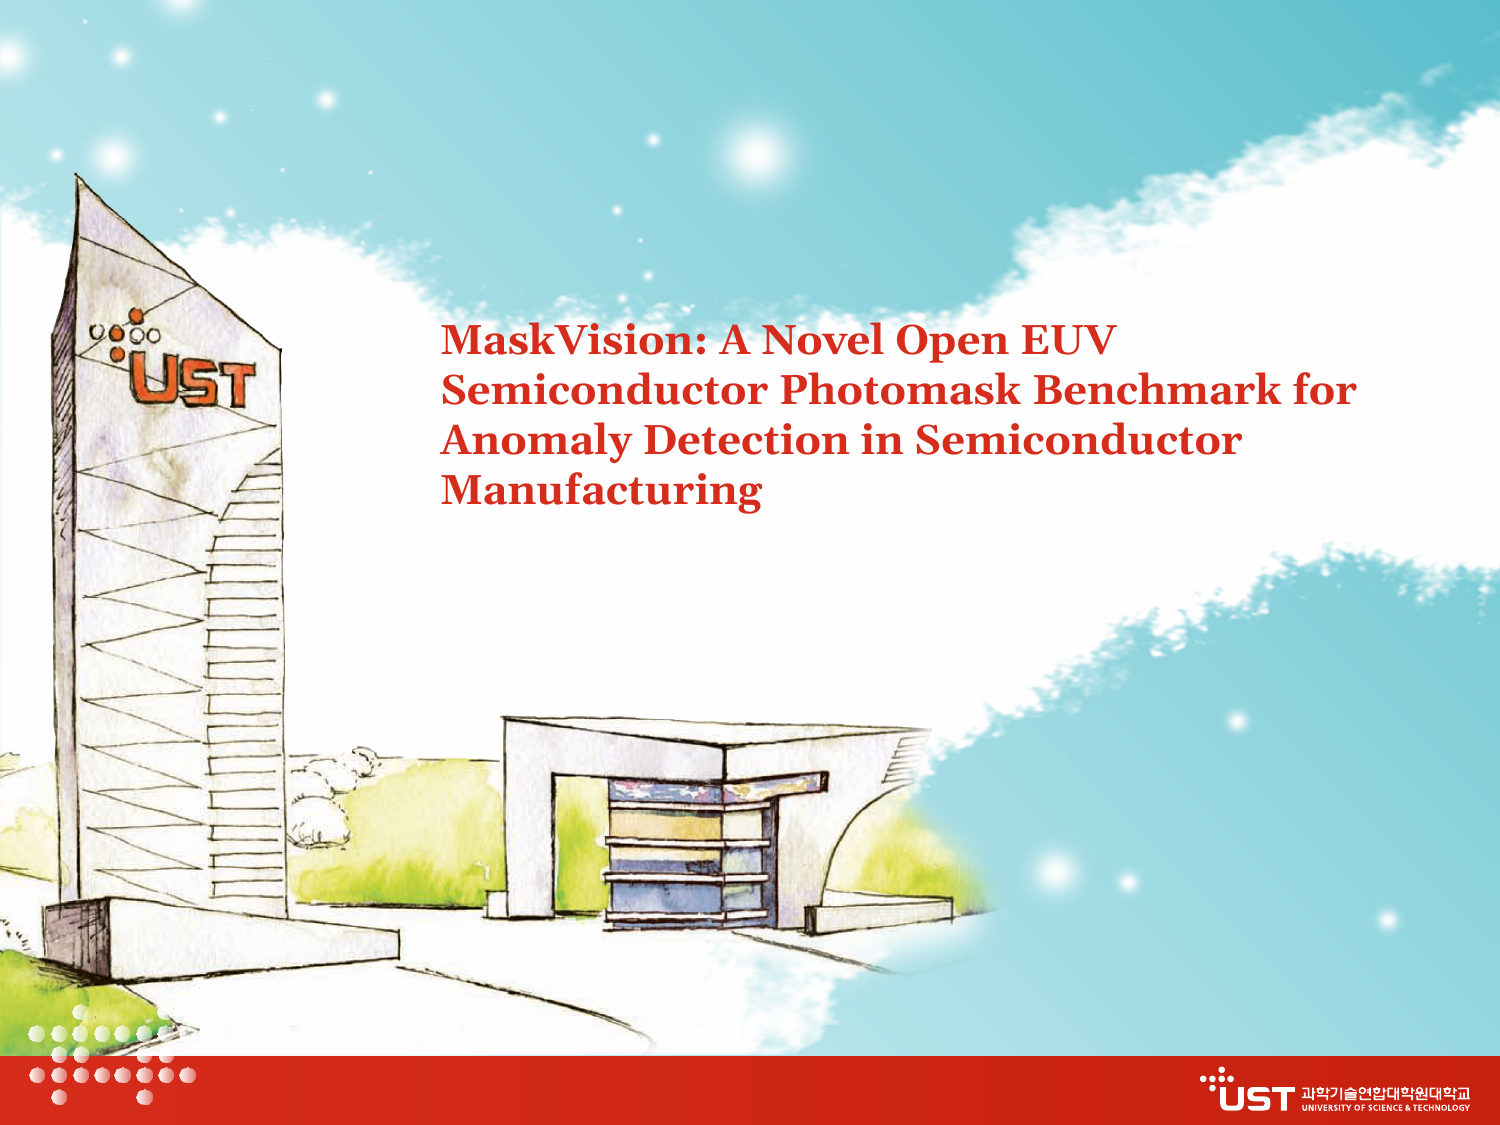

# MaskVision: A Novel Open EUV Semiconductor Photomask Benchmark for Anomaly Detection in Semiconductor Manufacturing